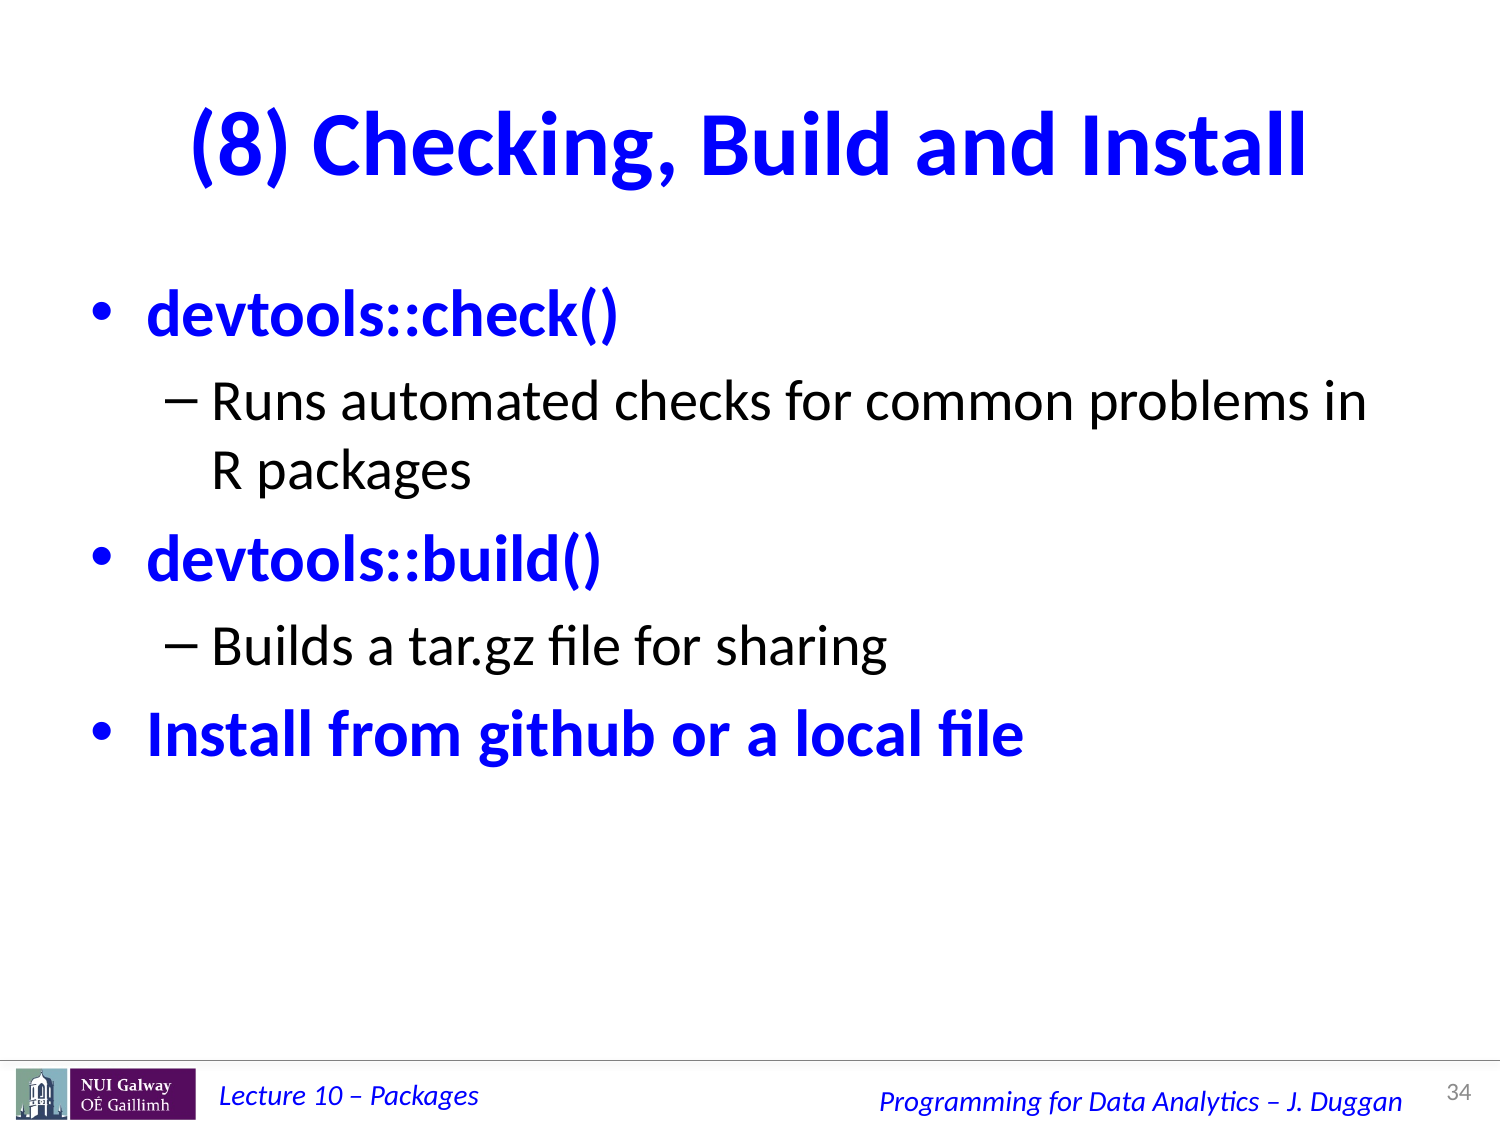

# (8) Checking, Build and Install
devtools::check()
Runs automated checks for common problems in R packages
devtools::build()
Builds a tar.gz file for sharing
Install from github or a local file

34